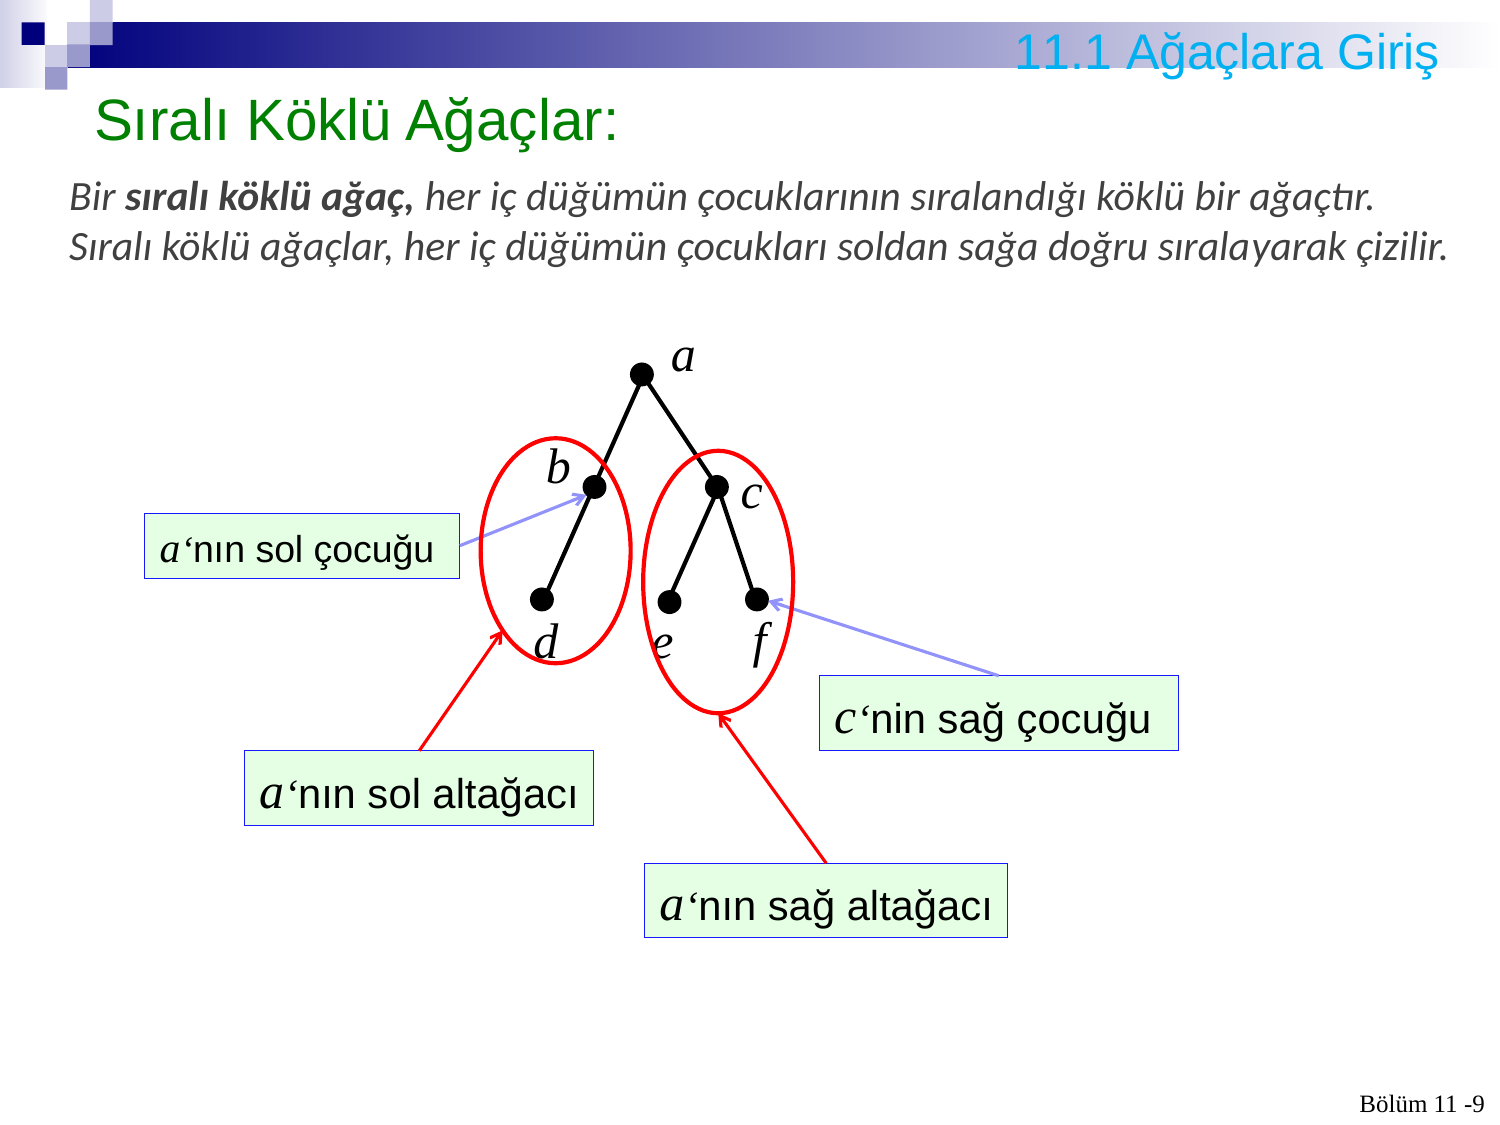

11.1 Ağaçlara Giriş
Sıralı Köklü Ağaçlar:
Bir sıralı köklü ağaç, her iç düğümün çocuklarının sıralan­dığı köklü bir ağaçtır. Sıralı köklü ağaçlar, her iç düğümün çocukları soldan sağa doğru sırala­yarak çizilir.
a

b

c

a‘nın sol çocuğu

f
d
e
c‘nin sağ çocuğu
a‘nın sol altağacı
a‘nın sağ altağacı
Bölüm 11 -9